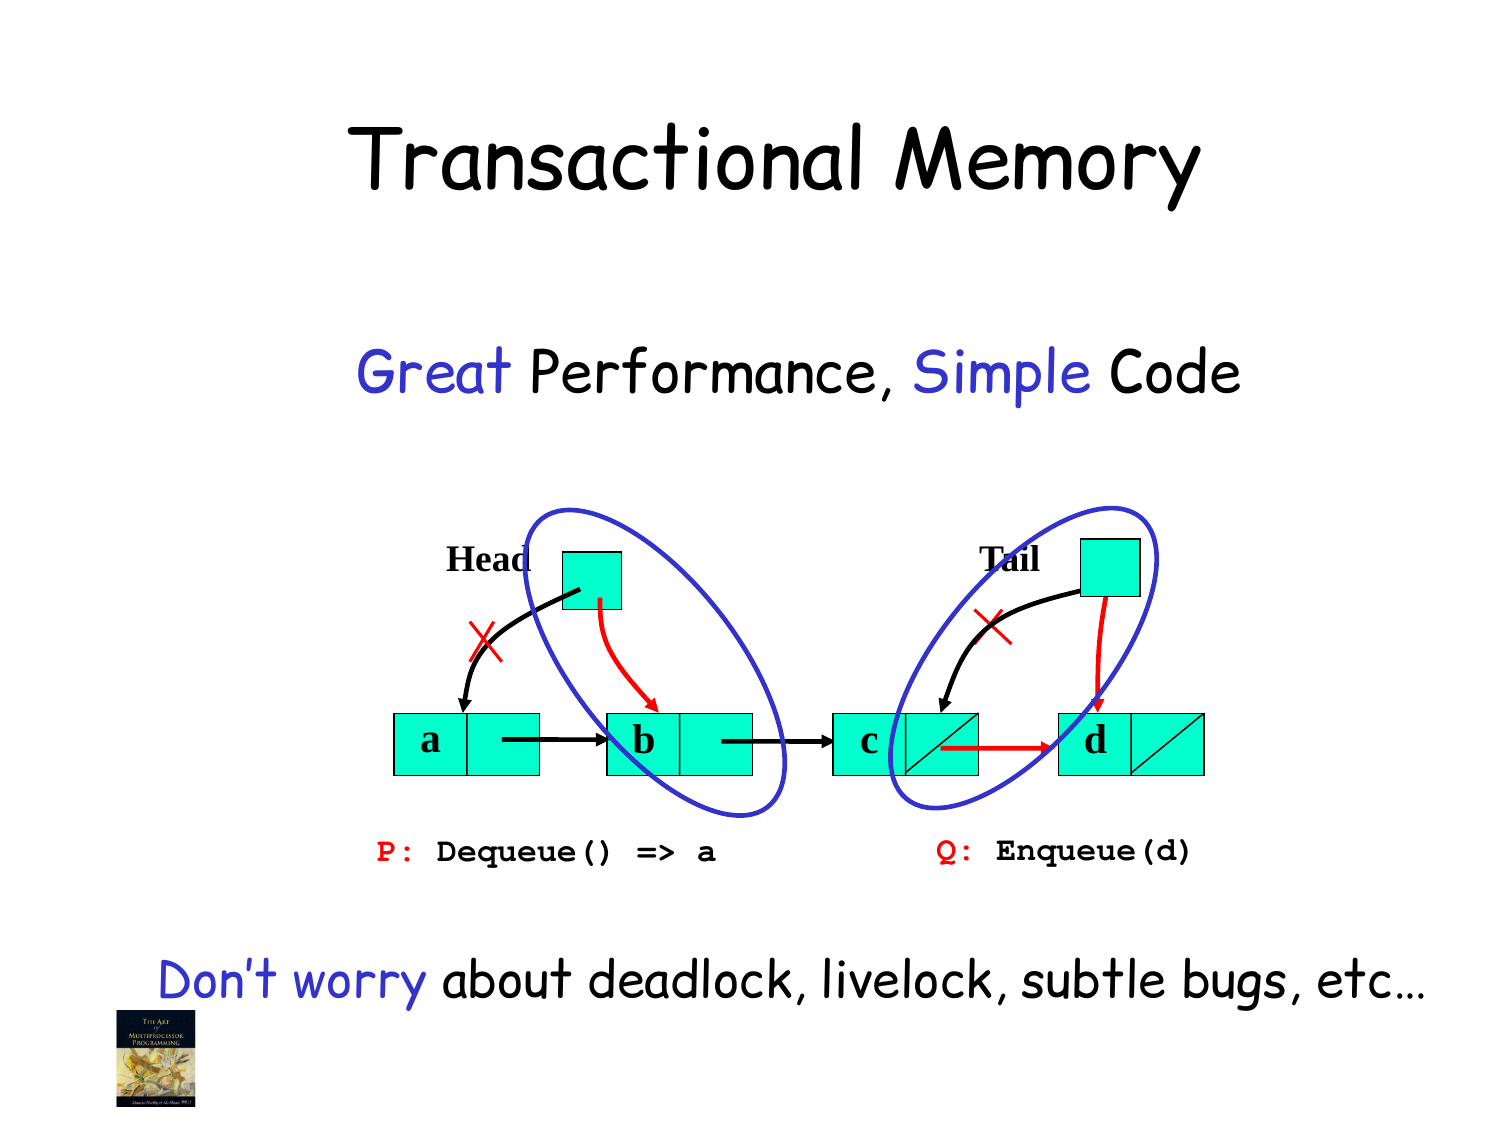

# Transactional Memory

Great Performance, Simple Code
Head
Tail

a

b

c

d

Q: Enqueue(d)
P: Dequeue() => a
Don’t worry about deadlock, livelock, subtle bugs, etc…